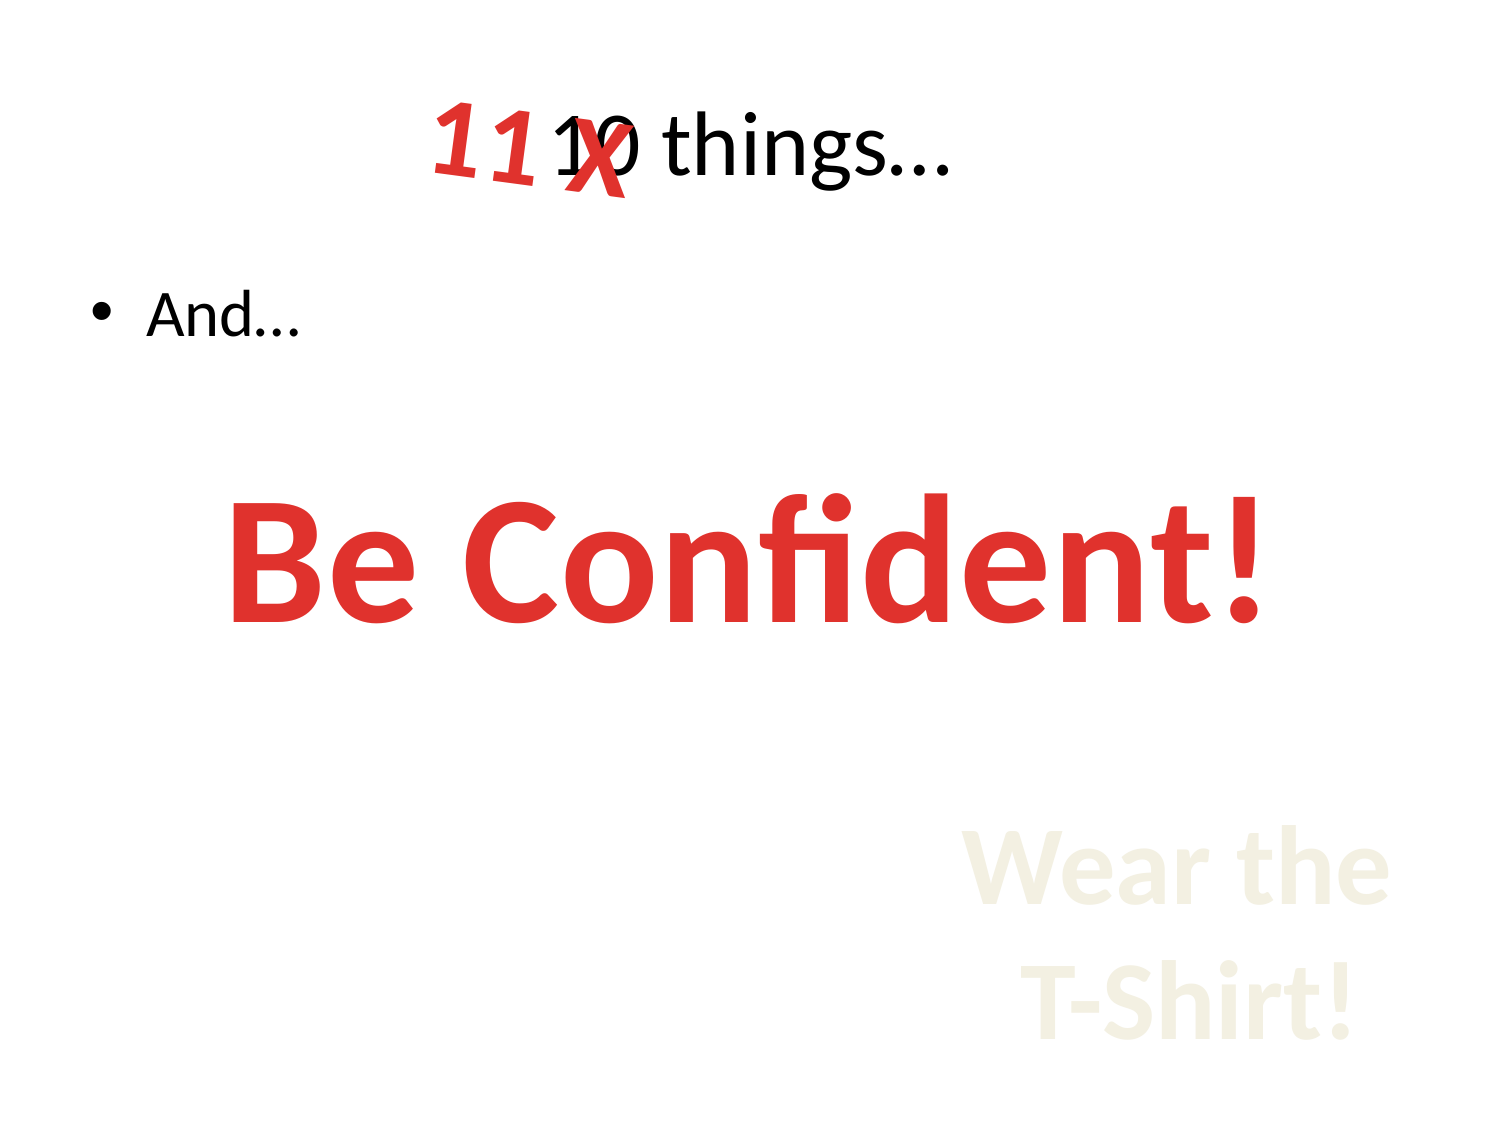

# 10 things…
11 X
And…
Be Confident!
Wear the
T-Shirt!